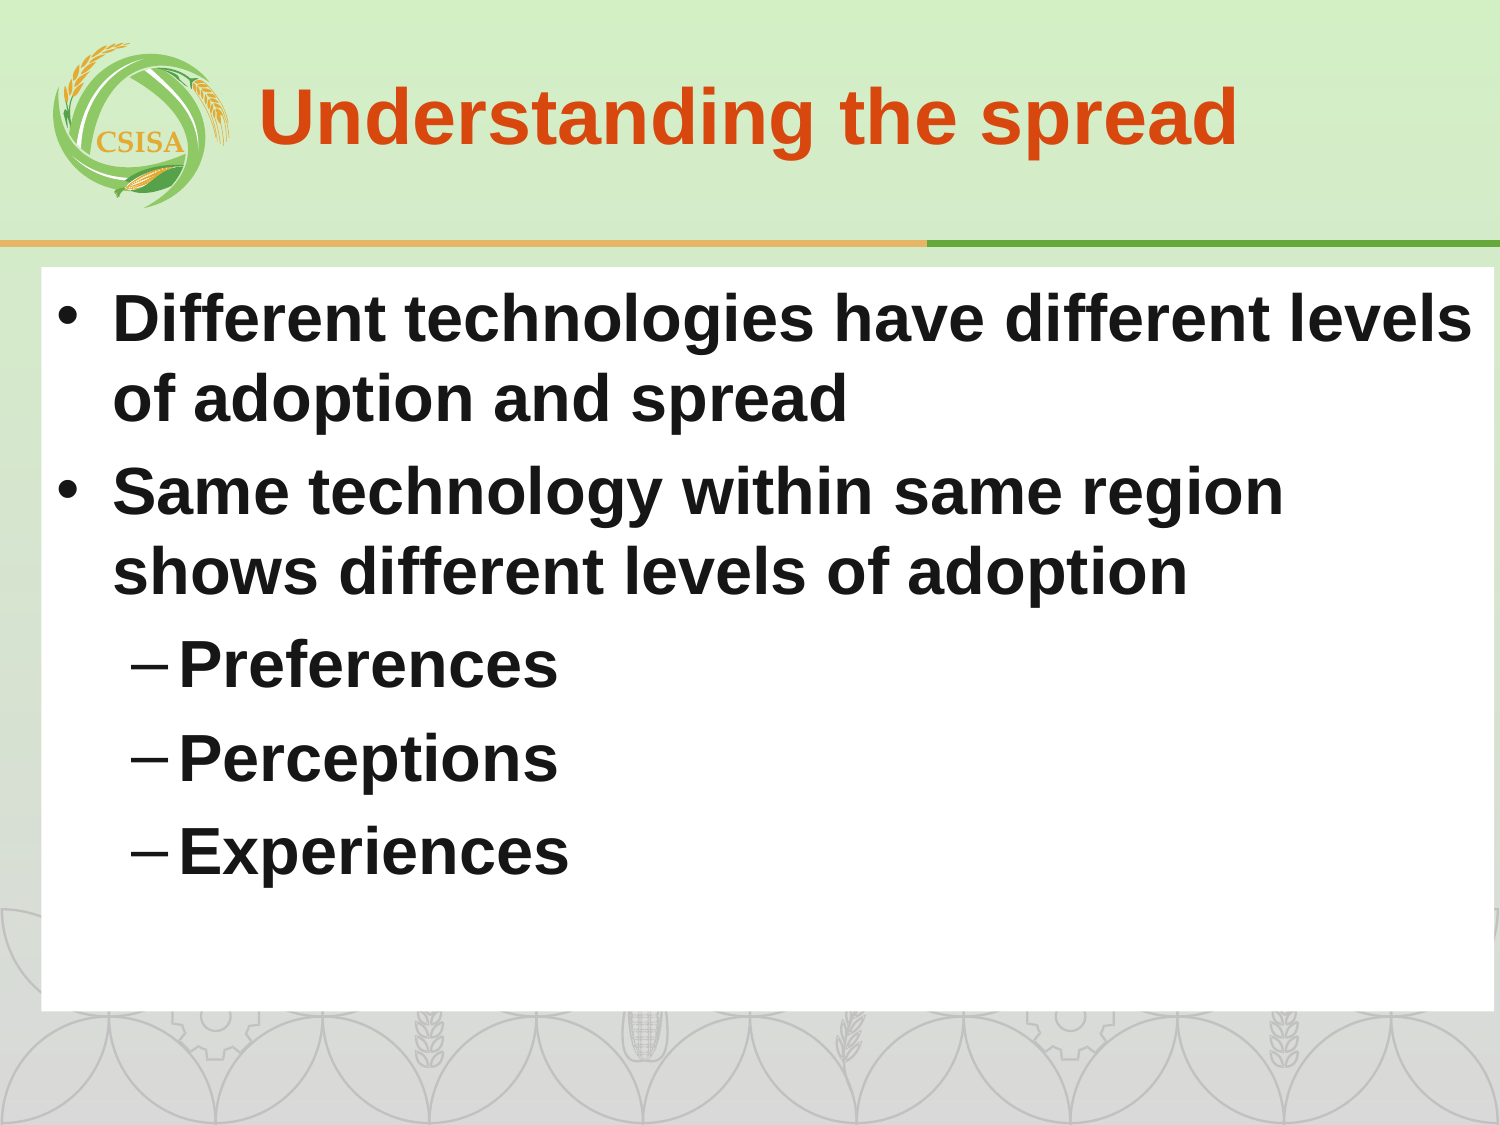

# Understanding the spread
Different technologies have different levels of adoption and spread
Same technology within same region shows different levels of adoption
Preferences
Perceptions
Experiences